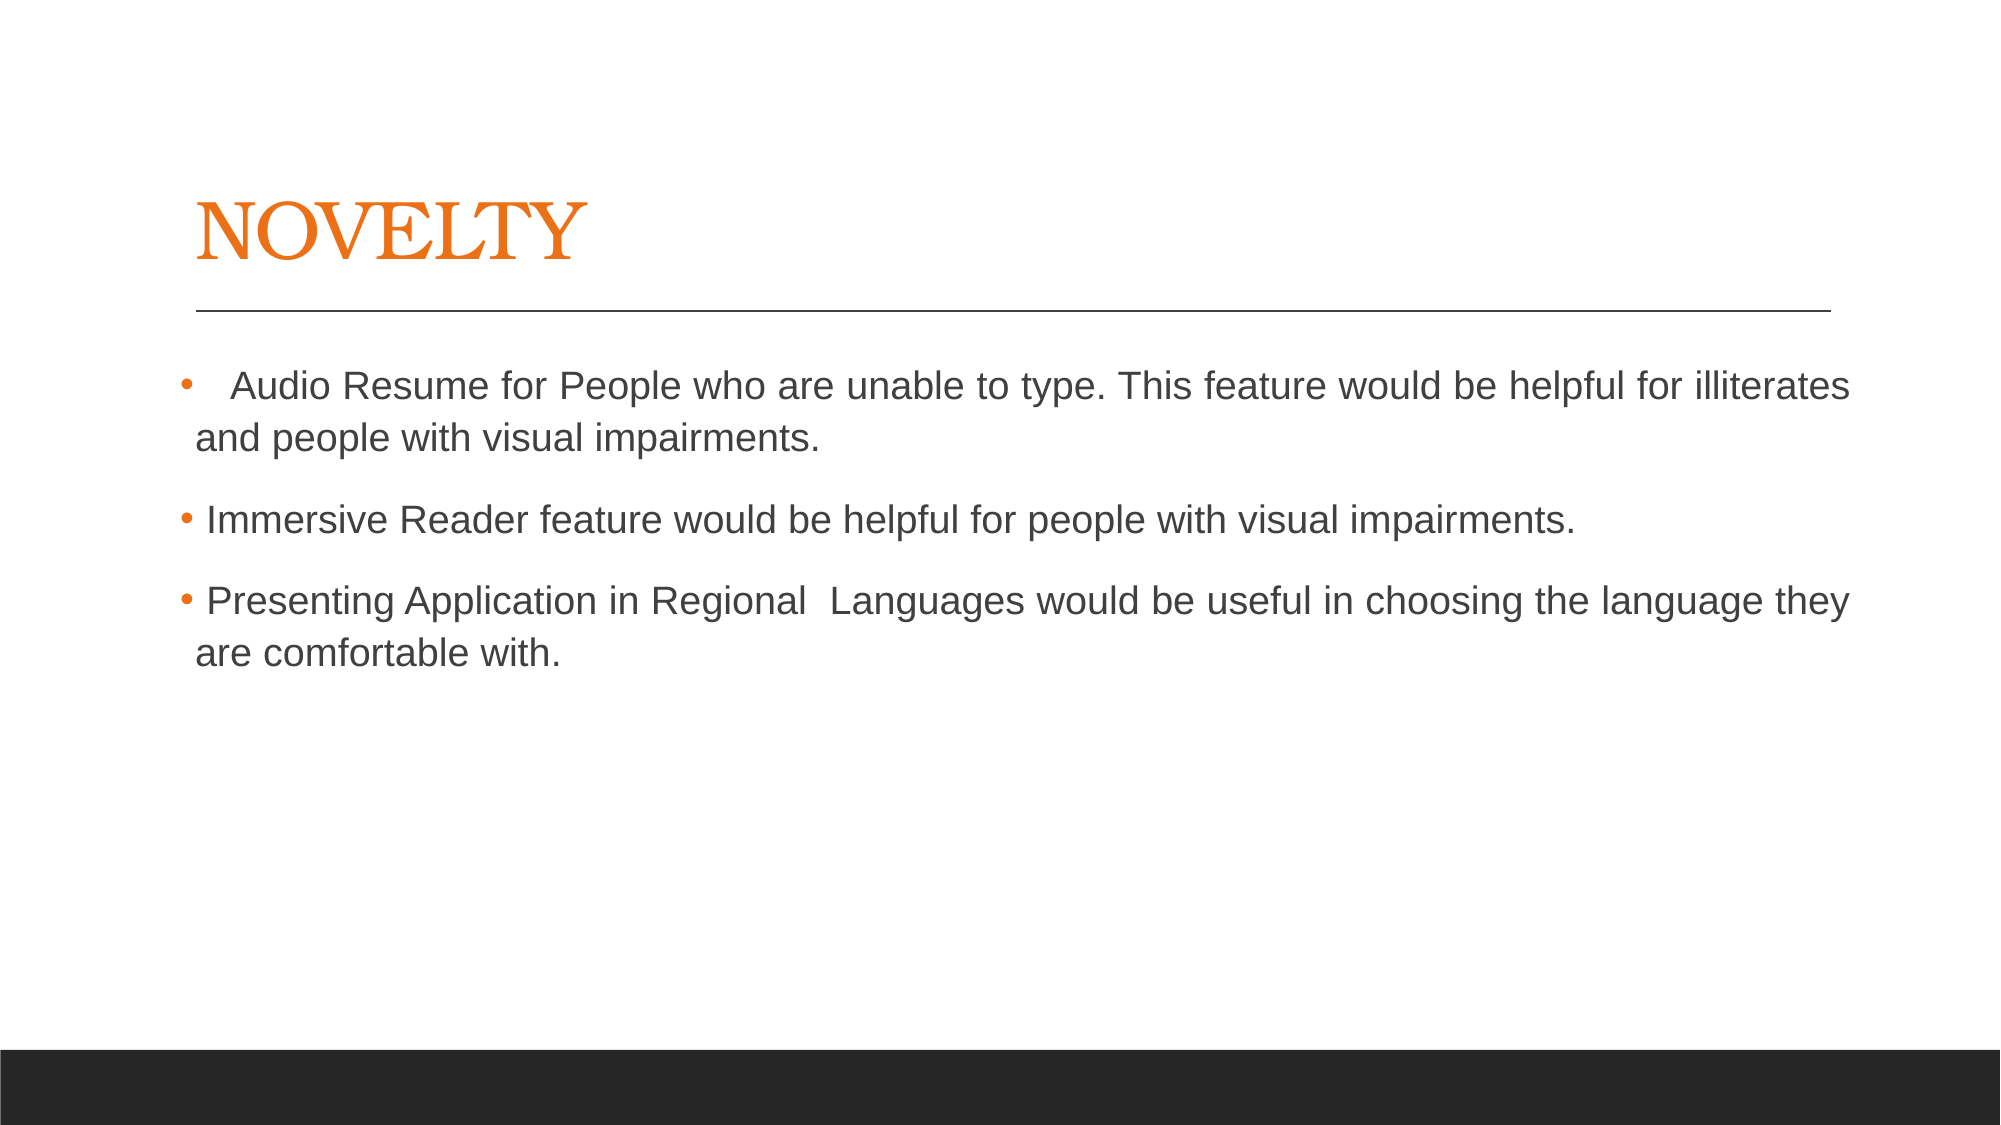

# NOVELTY

   Audio Resume for People who are unable to type. This feature would be helpful for illiterates and people with visual impairments.
 Immersive Reader feature would be helpful for people with visual impairments.
 Presenting Application in Regional  Languages would be useful in choosing the language they are comfortable with.